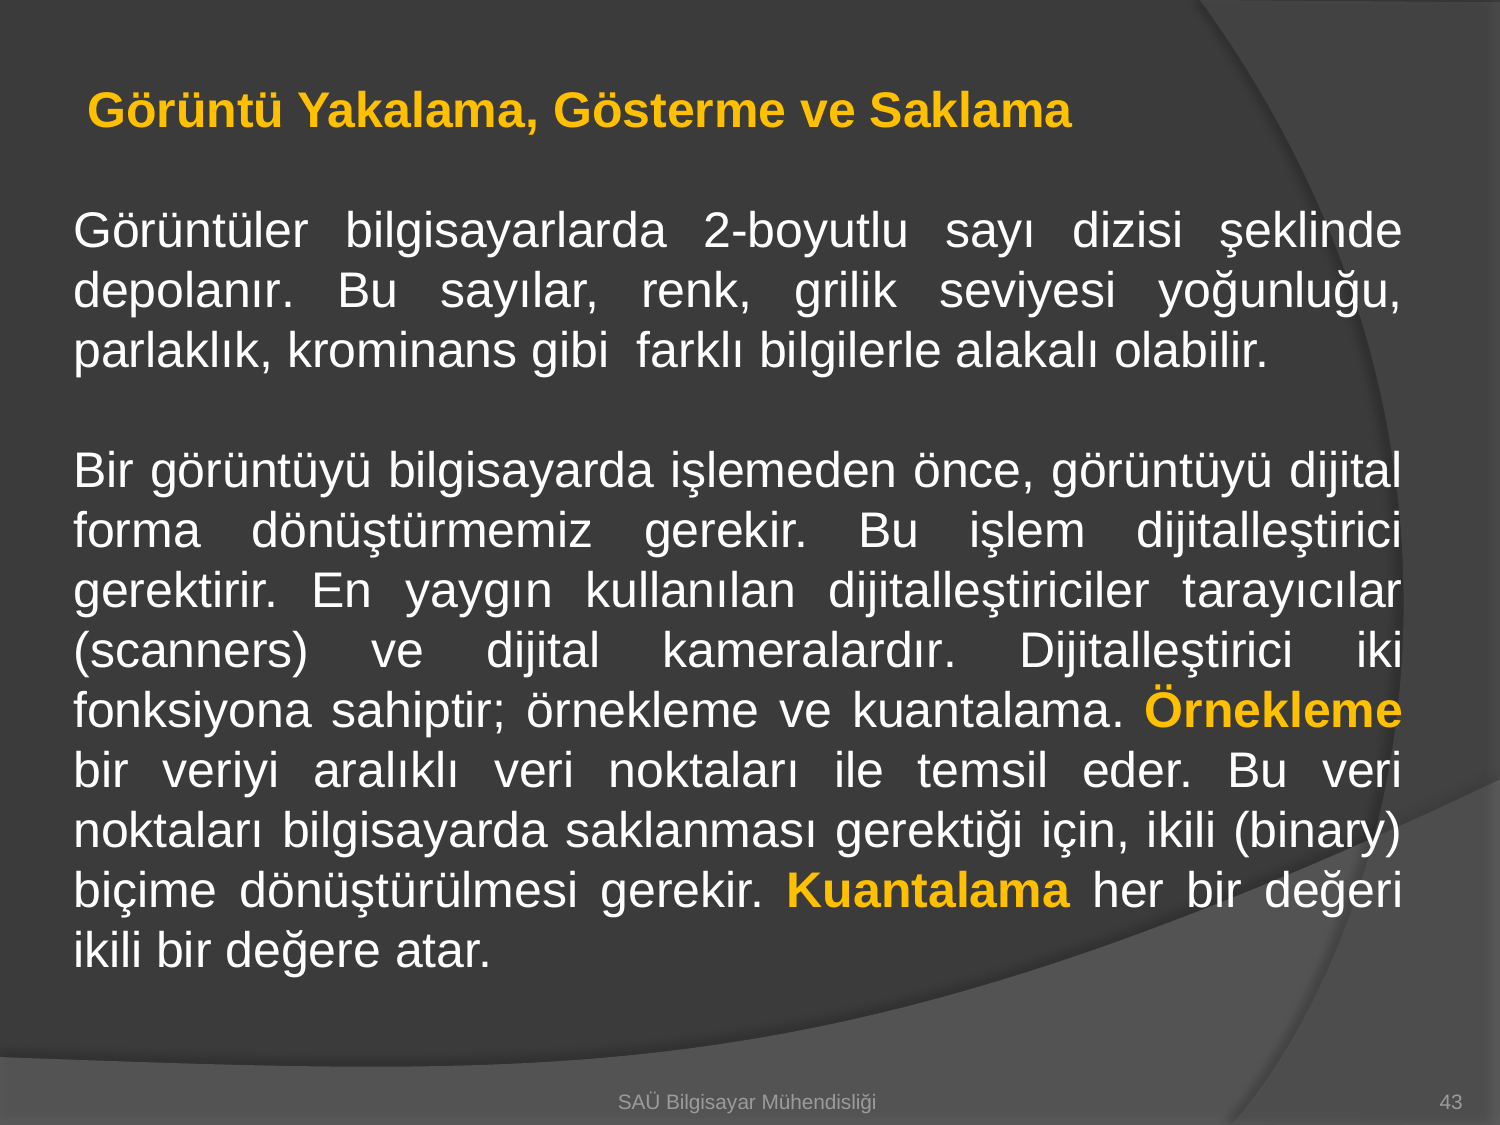

Görüntü Yakalama, Gösterme ve Saklama

Görüntüler bilgisayarlarda 2-boyutlu sayı dizisi şeklinde depolanır. Bu sayılar, renk, grilik seviyesi yoğunluğu, parlaklık, krominans gibi  farklı bilgilerle alakalı olabilir.

Bir görüntüyü bilgisayarda işlemeden önce, görüntüyü dijital forma dönüştürmemiz gerekir. Bu işlem dijitalleştirici gerektirir. En yaygın kullanılan dijitalleştiriciler tarayıcılar (scanners) ve dijital kameralardır. Dijitalleştirici iki fonksiyona sahiptir; örnekleme ve kuantalama. Örnekleme bir veriyi aralıklı veri noktaları ile temsil eder. Bu veri noktaları bilgisayarda saklanması gerektiği için, ikili (binary) biçime dönüştürülmesi gerekir. Kuantalama her bir değeri ikili bir değere atar.

SAÜ Bilgisayar Mühendisliği
43